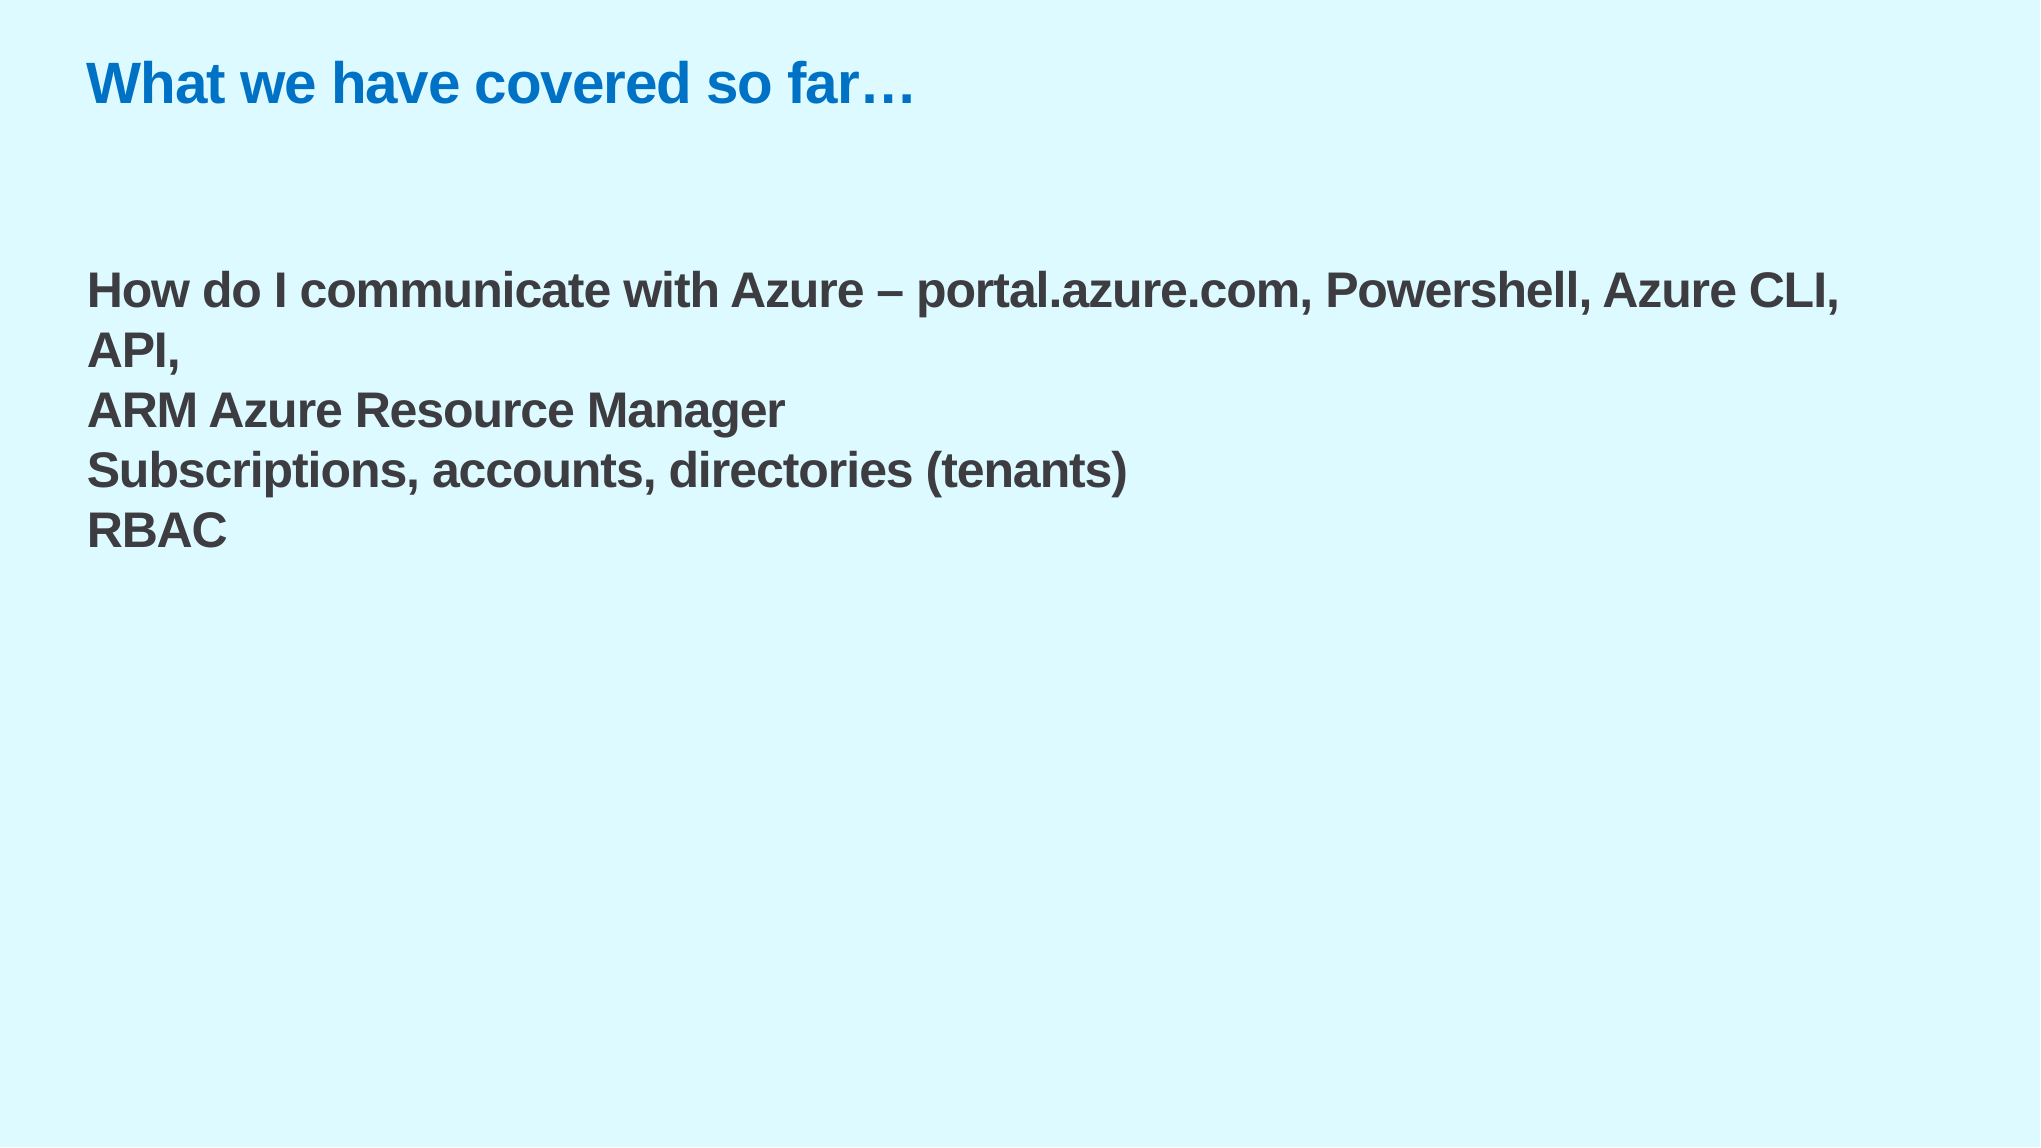

# What we have covered so far…
How do I communicate with Azure – portal.azure.com, Powershell, Azure CLI, API,
ARM Azure Resource Manager
Subscriptions, accounts, directories (tenants)
RBAC